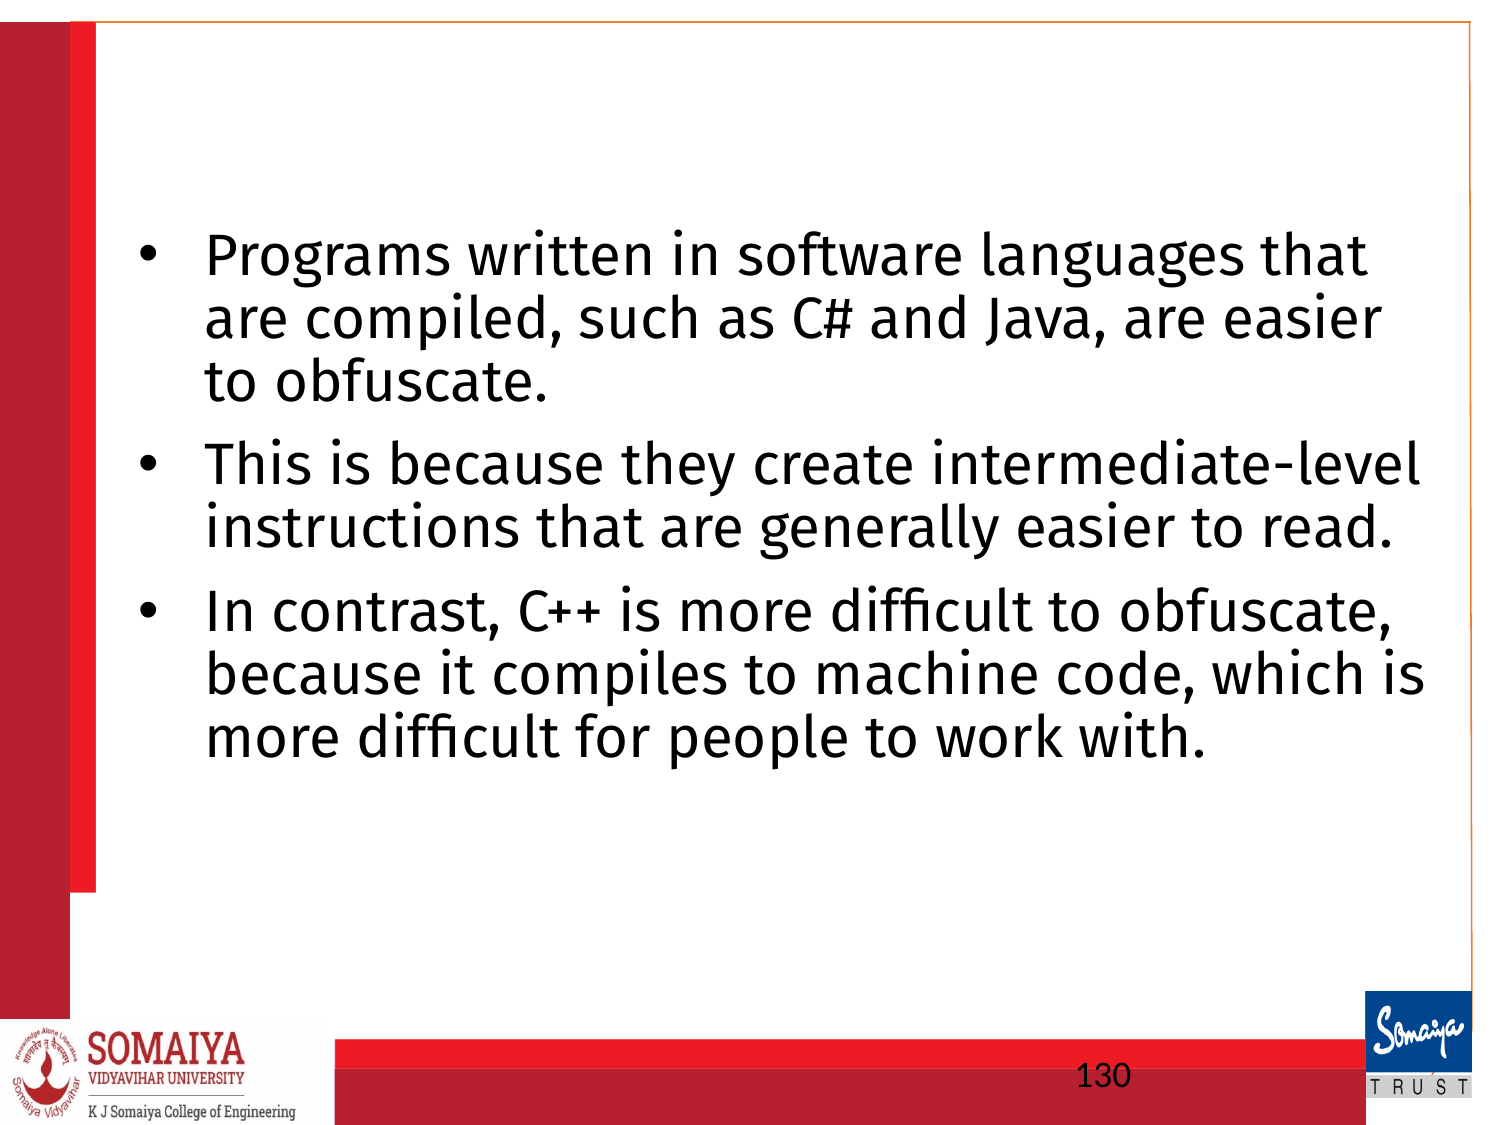

#
Programs written in software languages that are compiled, such as C# and Java, are easier to obfuscate.
This is because they create intermediate-level instructions that are generally easier to read.
In contrast, C++ is more difficult to obfuscate, because it compiles to machine code, which is more difficult for people to work with.

130